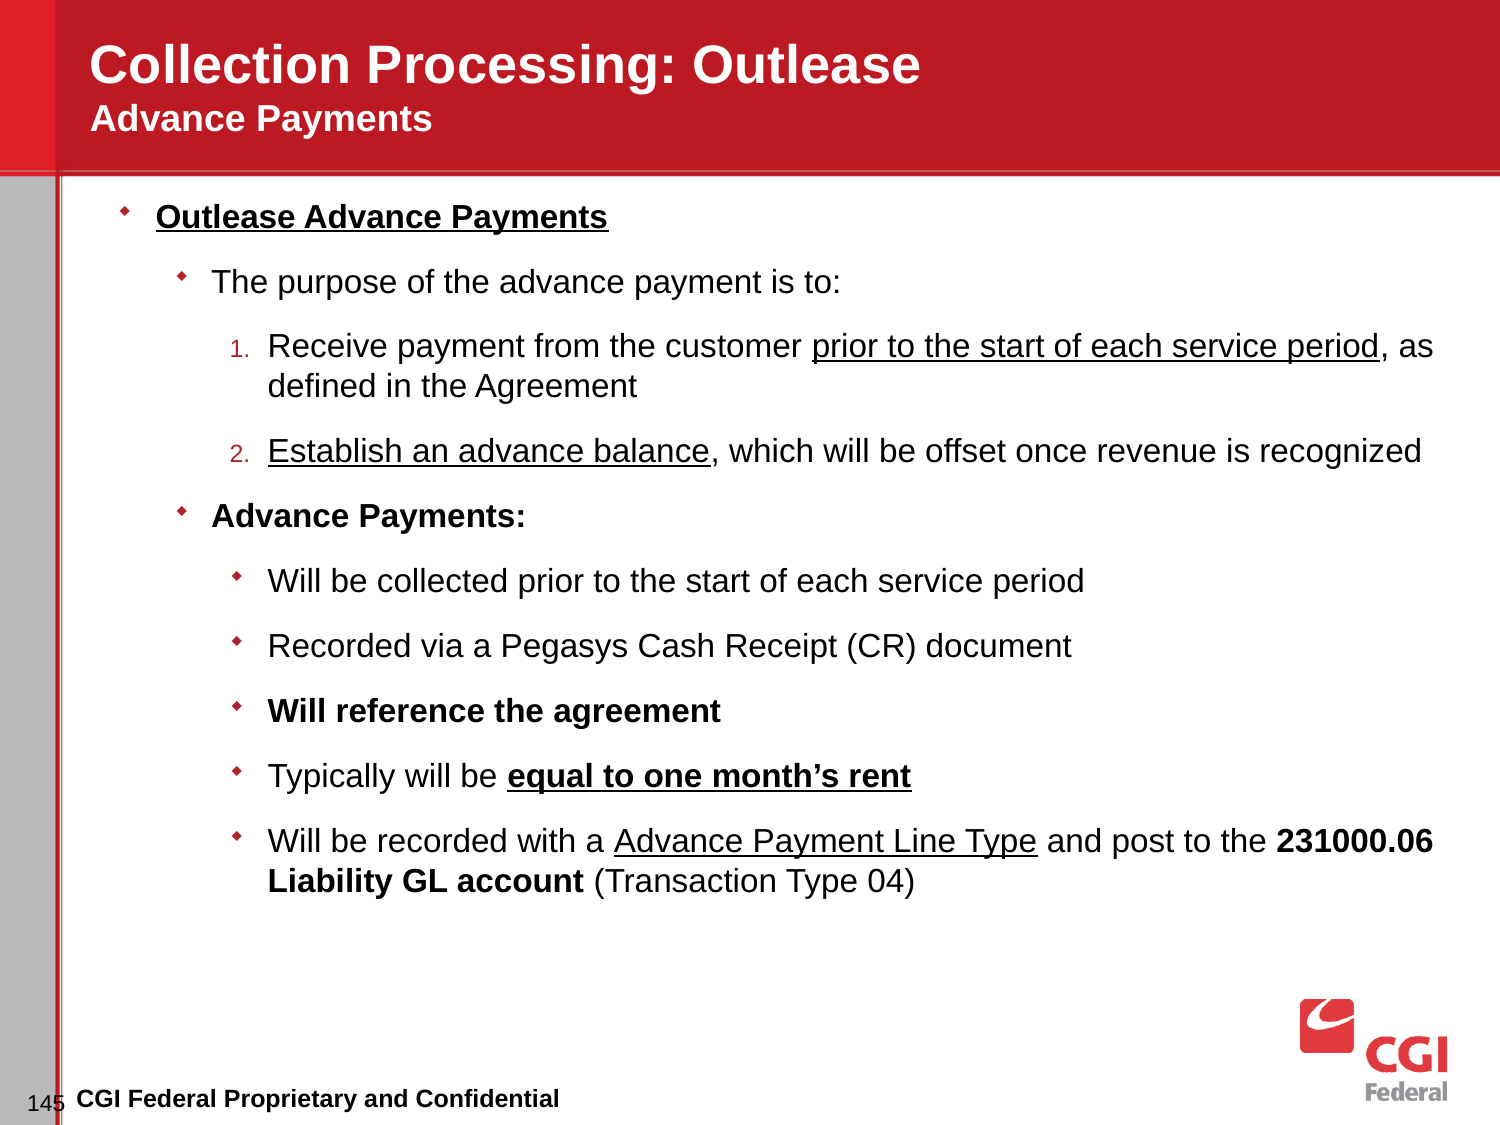

# Collection Processing: Outlease Advance Payments
Outlease Advance Payments
The purpose of the advance payment is to:
Receive payment from the customer prior to the start of each service period, as defined in the Agreement
Establish an advance balance, which will be offset once revenue is recognized
Advance Payments:
Will be collected prior to the start of each service period
Recorded via a Pegasys Cash Receipt (CR) document
Will reference the agreement
Typically will be equal to one month’s rent
Will be recorded with a Advance Payment Line Type and post to the 231000.06 Liability GL account (Transaction Type 04)
CGI Federal Proprietary and Confidential
145